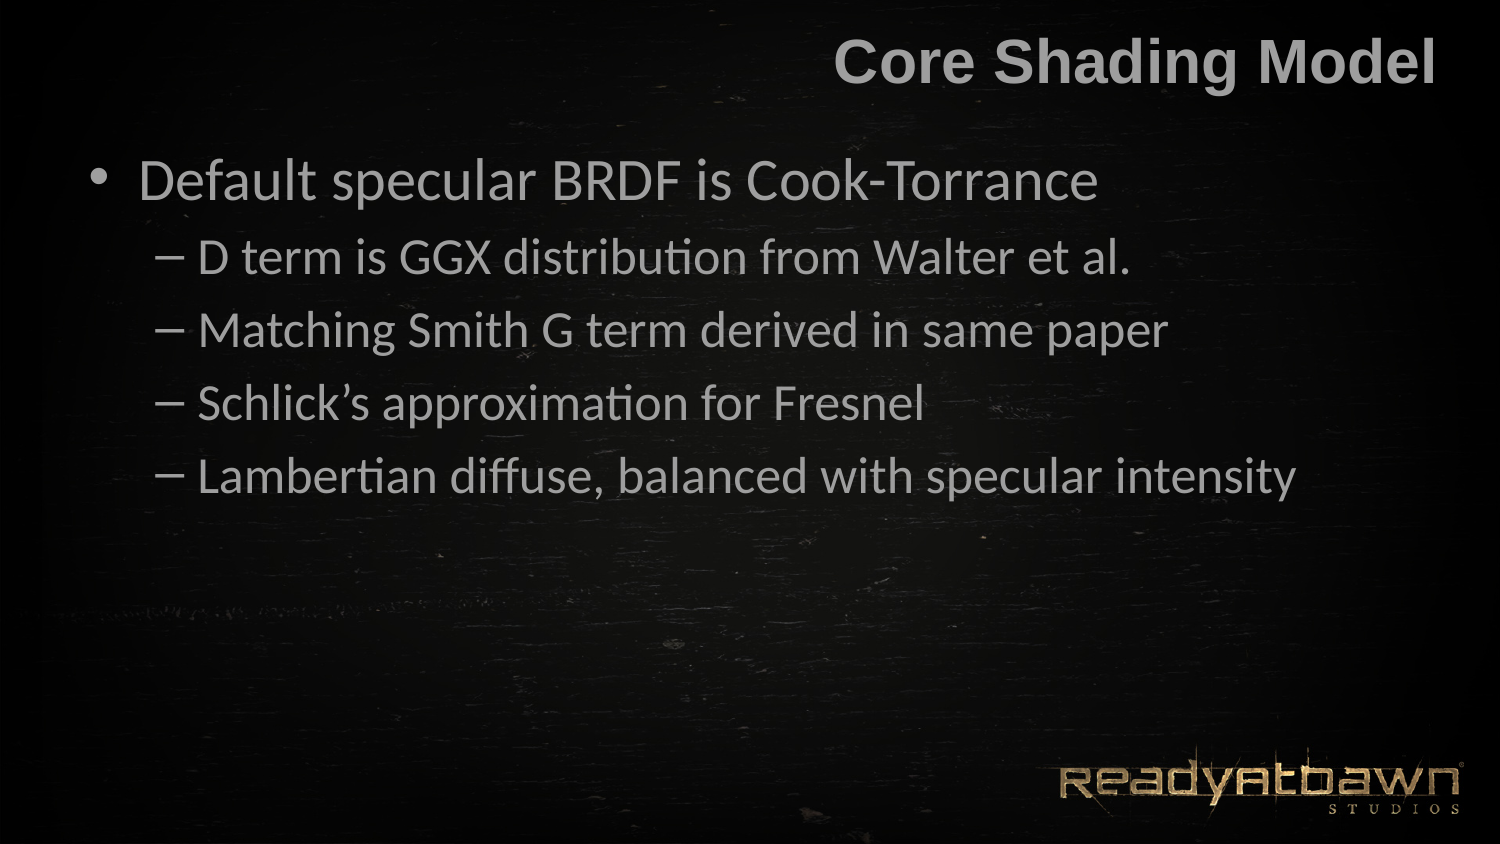

# Core Shading Model
Default specular BRDF is Cook-Torrance
D term is GGX distribution from Walter et al.
Matching Smith G term derived in same paper
Schlick’s approximation for Fresnel
Lambertian diffuse, balanced with specular intensity